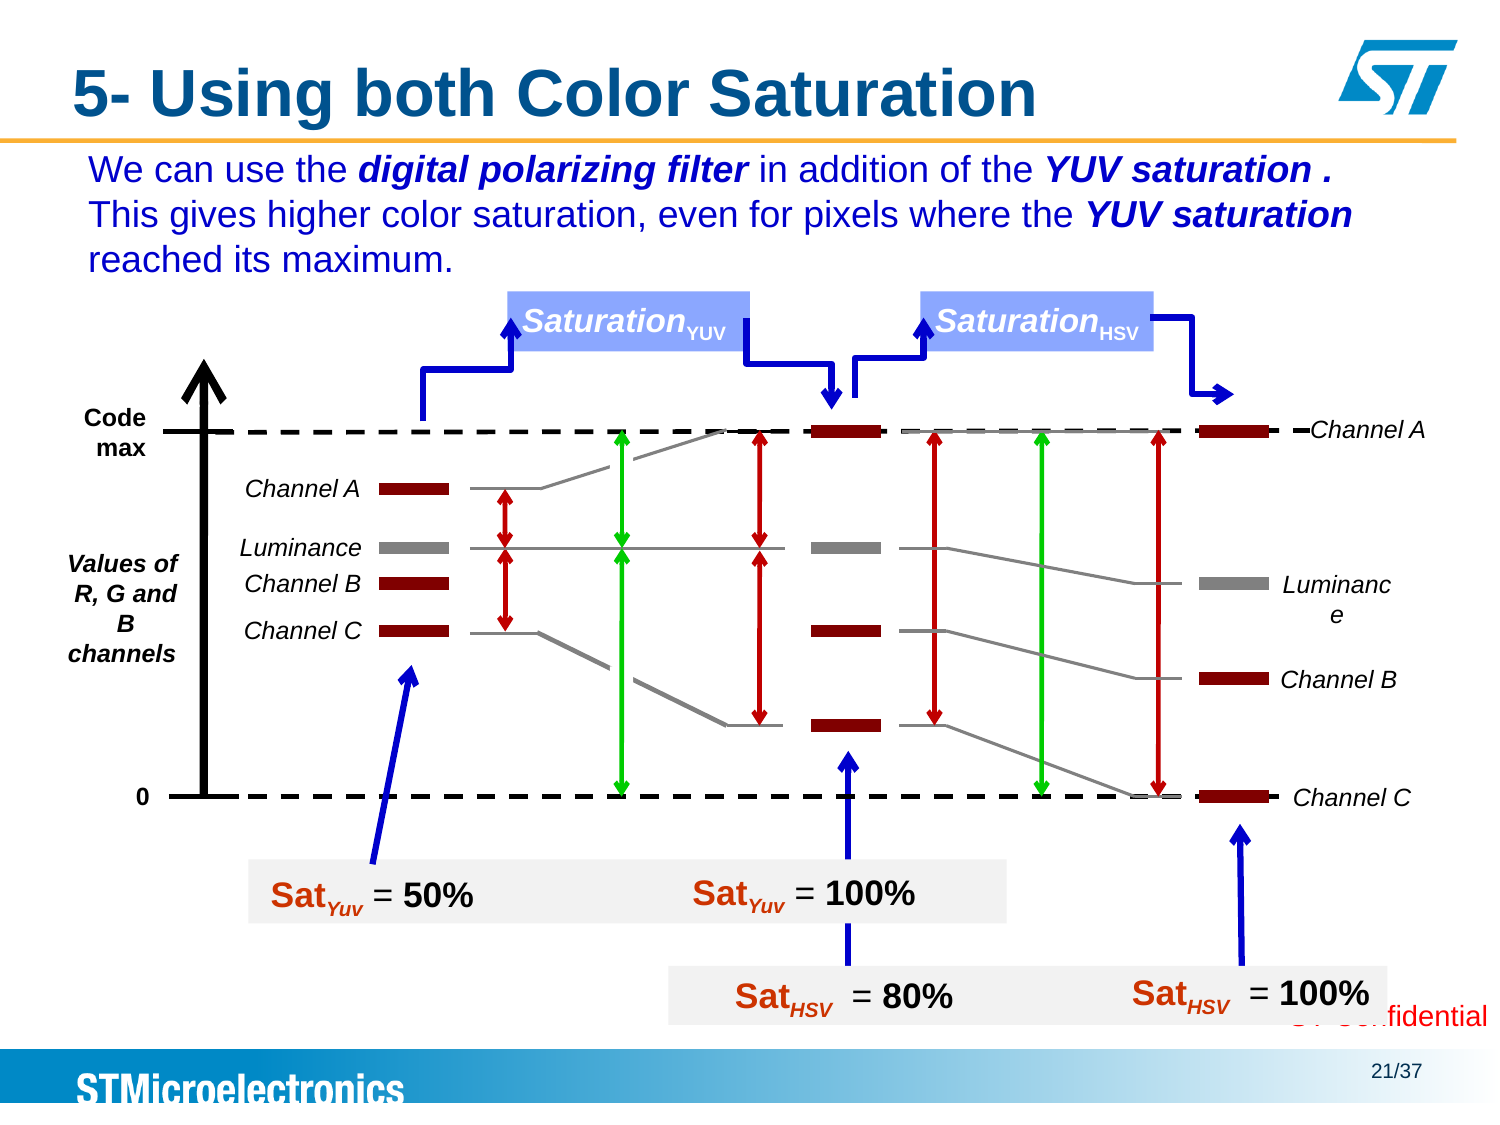

# 5- Using both Color Saturation
We can use the digital polarizing filter in addition of the YUV saturation .
This gives higher color saturation, even for pixels where the YUV saturation reached its maximum.

SaturationYUV
SaturationHSV
Code
max
Channel A

Channel A
Luminance
Values of
R, G and B channels
Channel B
Luminance
Channel C
Channel B

0
Channel C

SatYuv = 100%
SatYuv = 50%
SatHSV  = 80%

SatHSV  = 100%
21/37